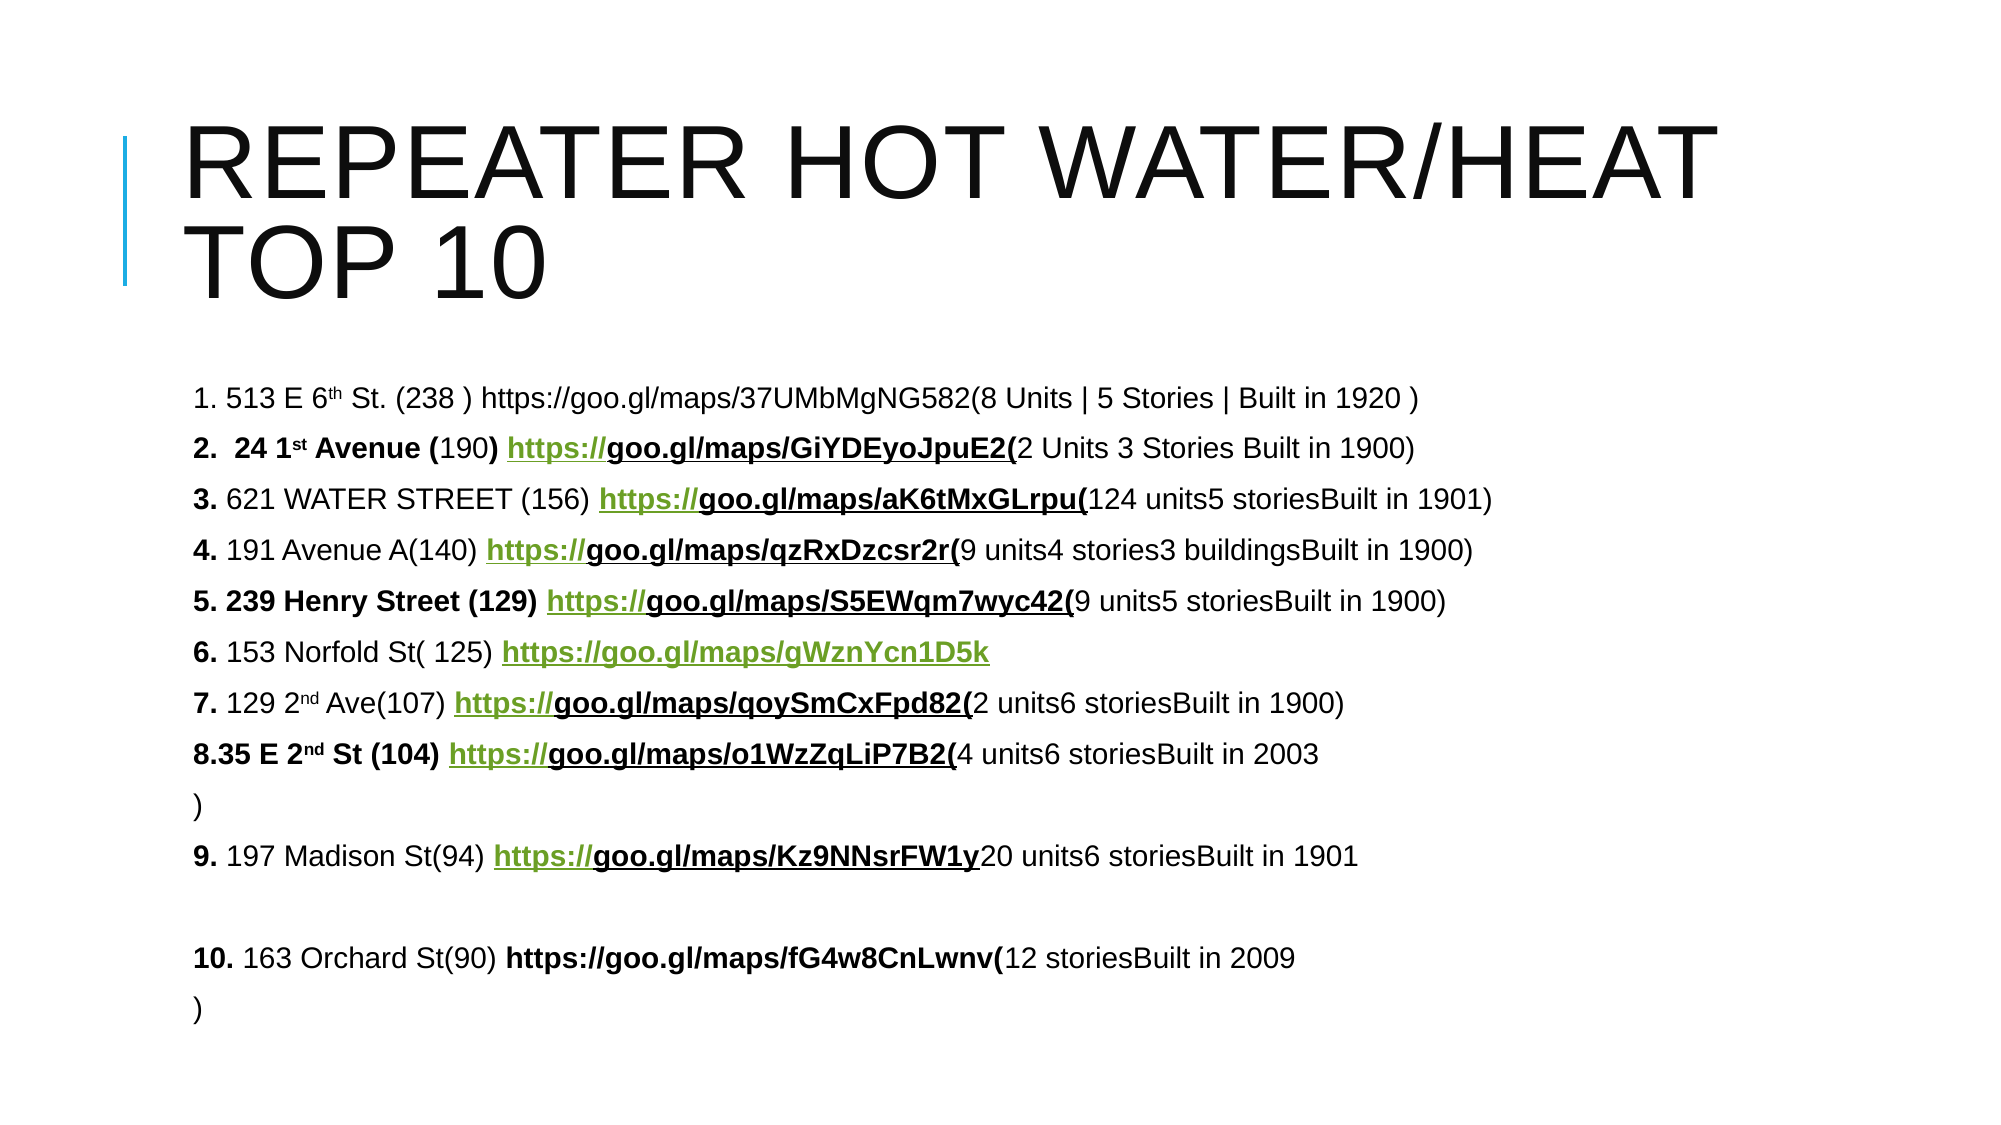

# Repeater HOT WATER/HEAT top 10
1. 513 E 6th St. (238 ) https://goo.gl/maps/37UMbMgNG582(8 Units | 5 Stories | Built in 1920 )
2.  24 1st Avenue (190) https://goo.gl/maps/GiYDEyoJpuE2(2 Units 3 Stories Built in 1900)
3. 621 WATER STREET (156) https://goo.gl/maps/aK6tMxGLrpu(124 units5 storiesBuilt in 1901)
4. 191 Avenue A(140) https://goo.gl/maps/qzRxDzcsr2r(9 units4 stories3 buildingsBuilt in 1900)
5. 239 Henry Street (129) https://goo.gl/maps/S5EWqm7wyc42(9 units5 storiesBuilt in 1900)
6. 153 Norfold St( 125) https://goo.gl/maps/gWznYcn1D5k
7. 129 2nd Ave(107) https://goo.gl/maps/qoySmCxFpd82(2 units6 storiesBuilt in 1900)
8.35 E 2nd St (104) https://goo.gl/maps/o1WzZqLiP7B2(4 units6 storiesBuilt in 2003
)
9. 197 Madison St(94) https://goo.gl/maps/Kz9NNsrFW1y20 units6 storiesBuilt in 1901

10. 163 Orchard St(90) https://goo.gl/maps/fG4w8CnLwnv(12 storiesBuilt in 2009
)